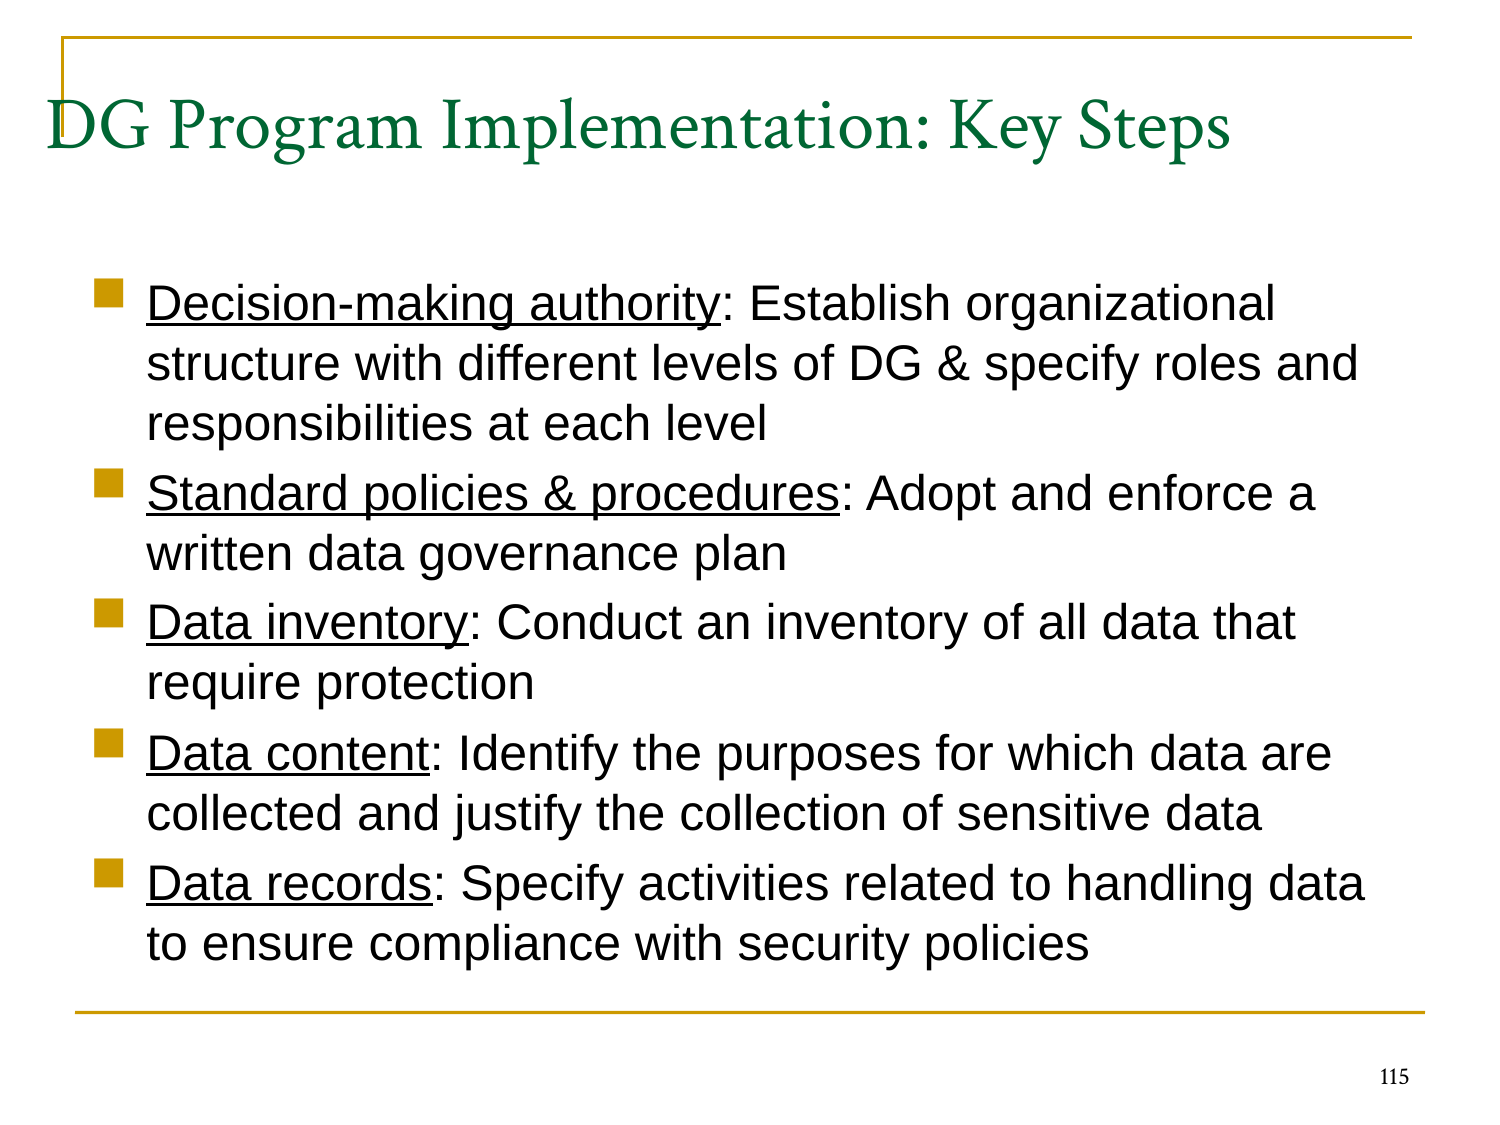

# DG Program Implementation: Key Steps
Decision-making authority: Establish organizational structure with different levels of DG & specify roles and responsibilities at each level
Standard policies & procedures: Adopt and enforce a written data governance plan
Data inventory: Conduct an inventory of all data that require protection
Data content: Identify the purposes for which data are collected and justify the collection of sensitive data
Data records: Specify activities related to handling data to ensure compliance with security policies
115